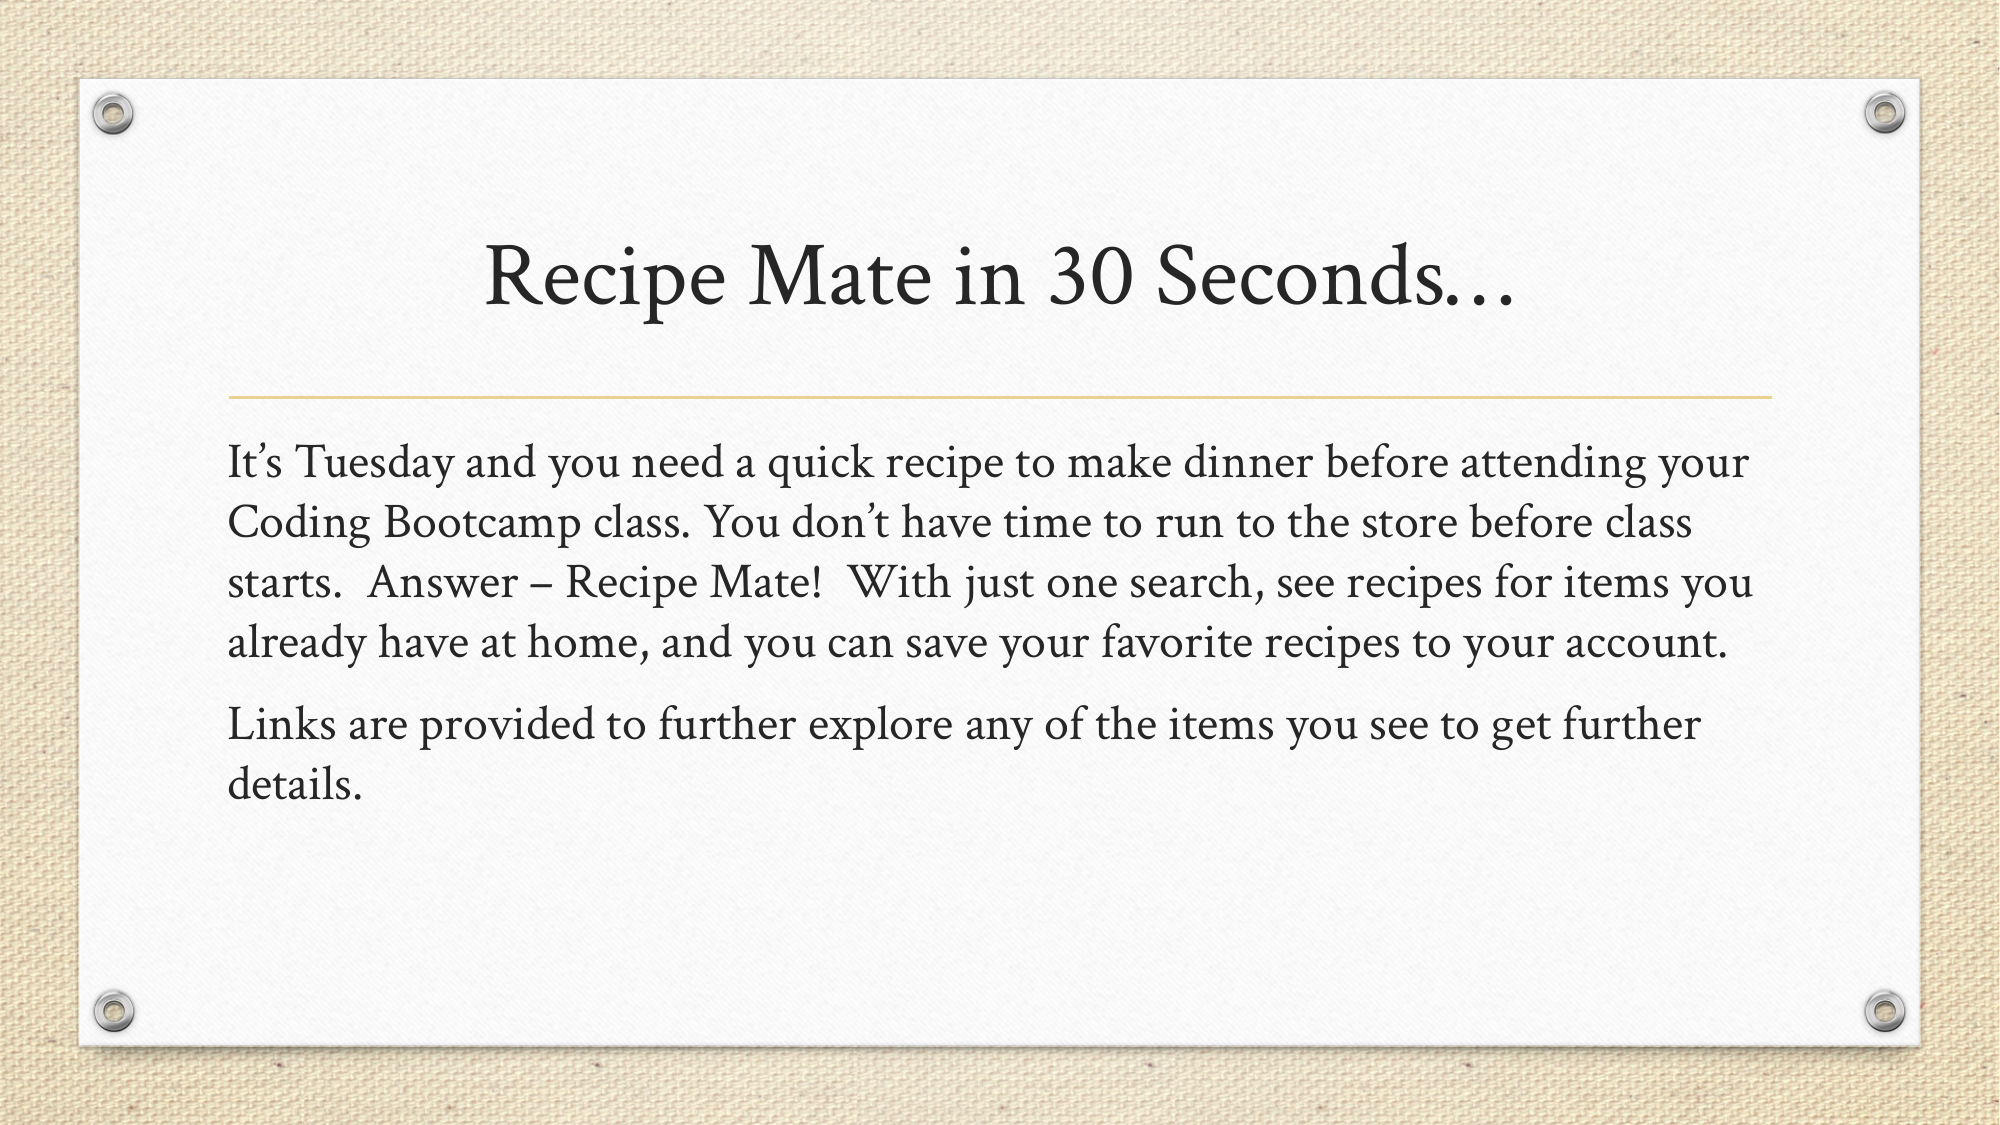

# Recipe Mate in 30 Seconds…
It’s Tuesday and you need a quick recipe to make dinner before attending your Coding Bootcamp class. You don’t have time to run to the store before class starts.  Answer – Recipe Mate!  With just one search, see recipes for items you already have at home, and you can save your favorite recipes to your account.
Links are provided to further explore any of the items you see to get further details.